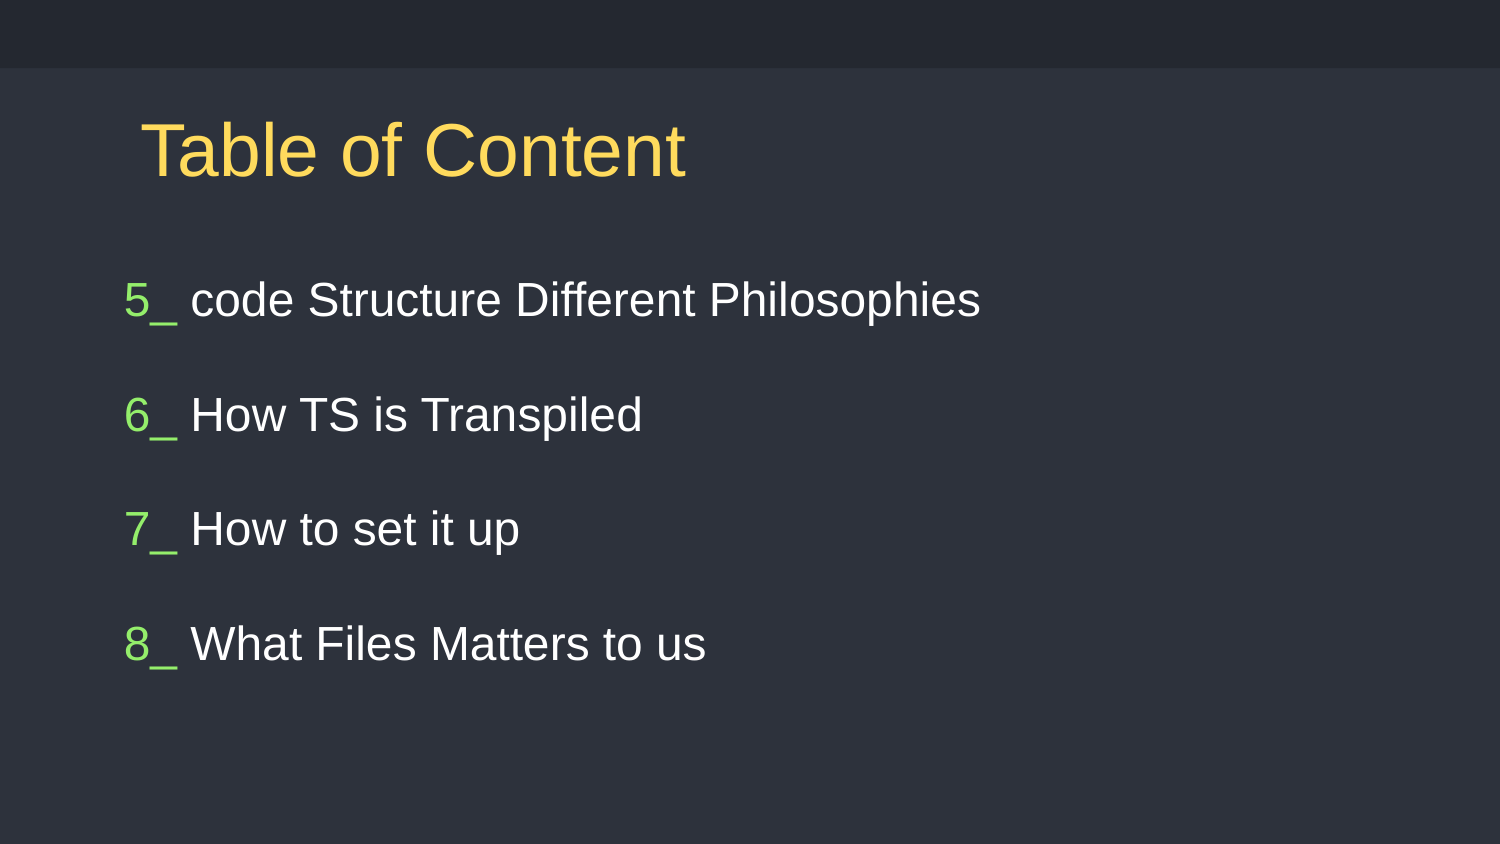

# Table of Content
5_ code Structure Different Philosophies

6_ How TS is Transpiled

7_ How to set it up

8_ What Files Matters to us